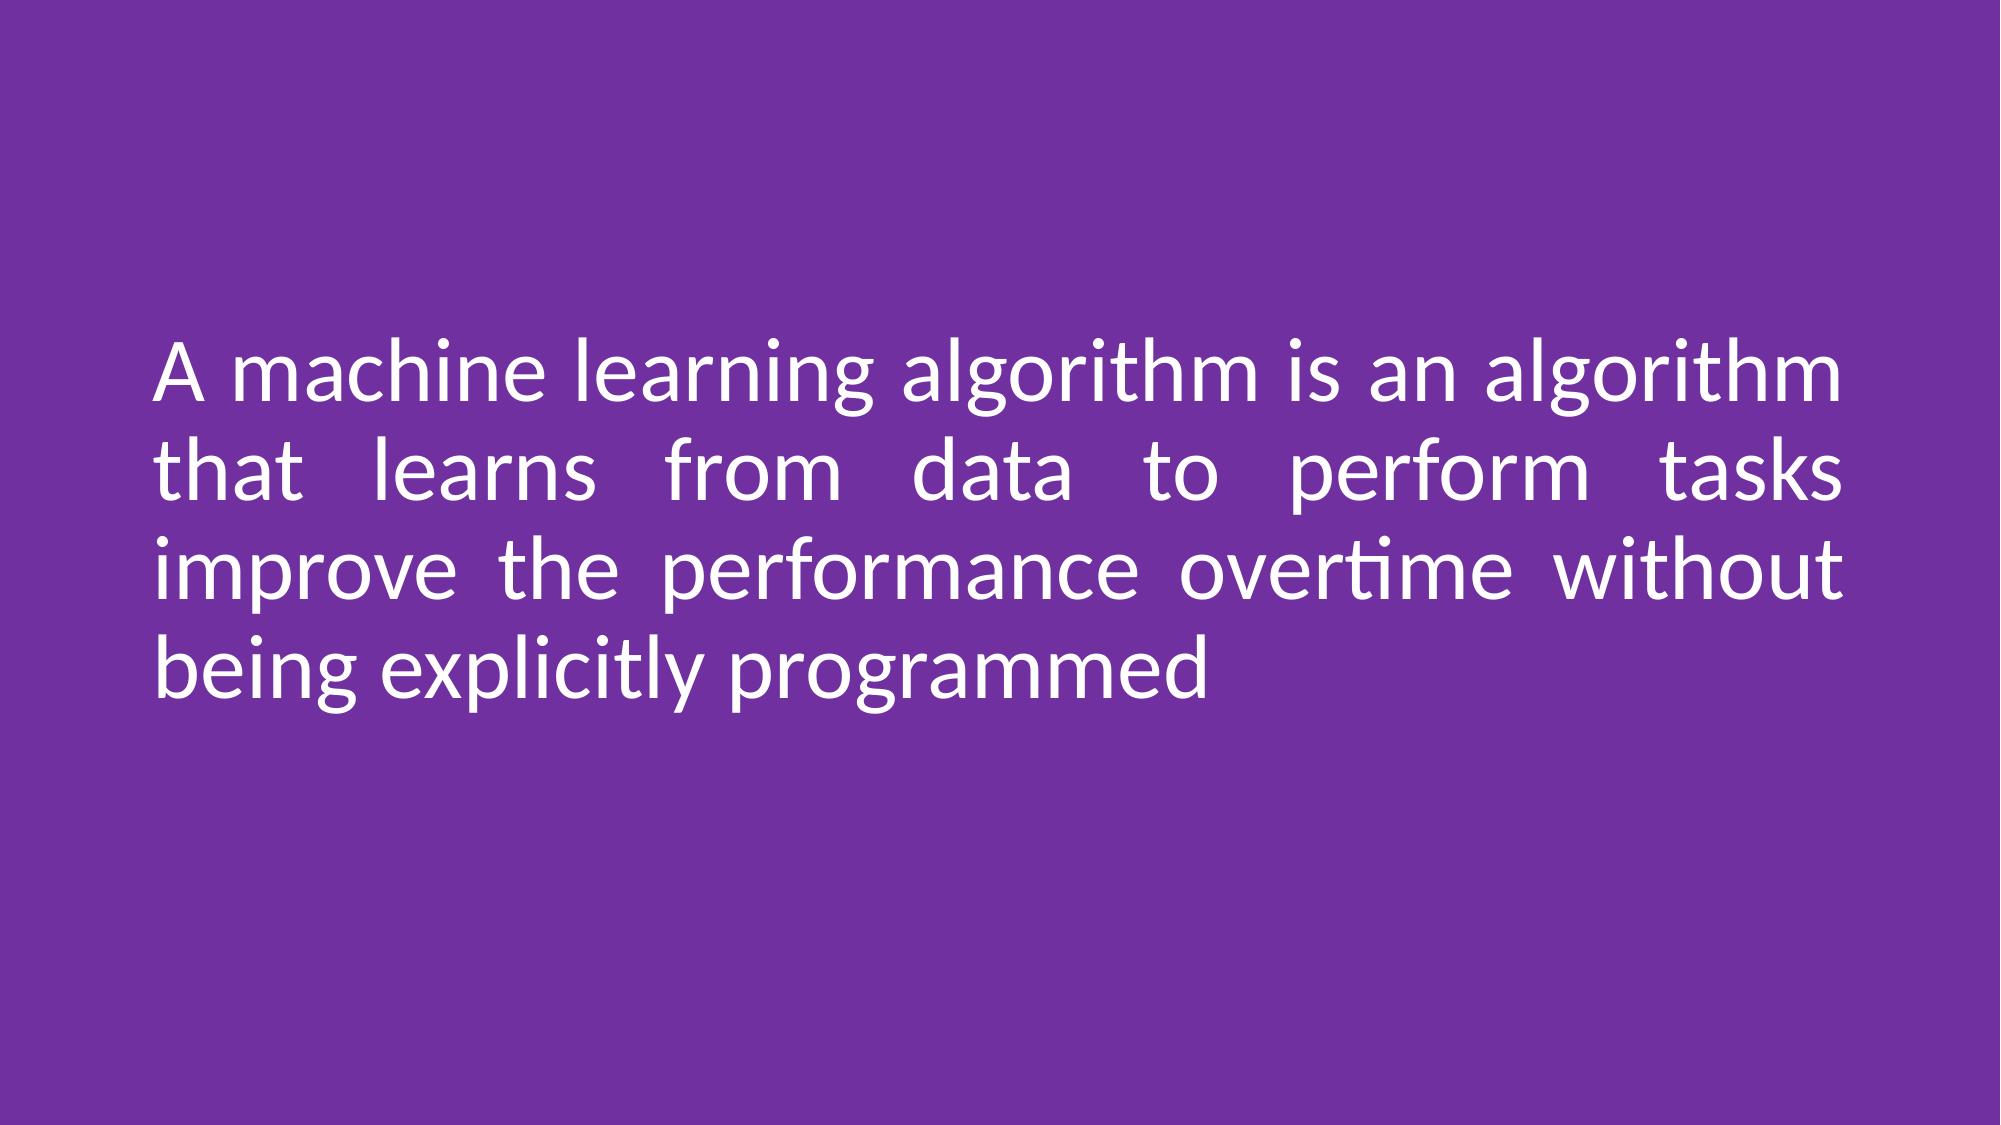

# A machine learning algorithm is an algorithm that learns from data to perform tasks improve the performance overtime without being explicitly programmed